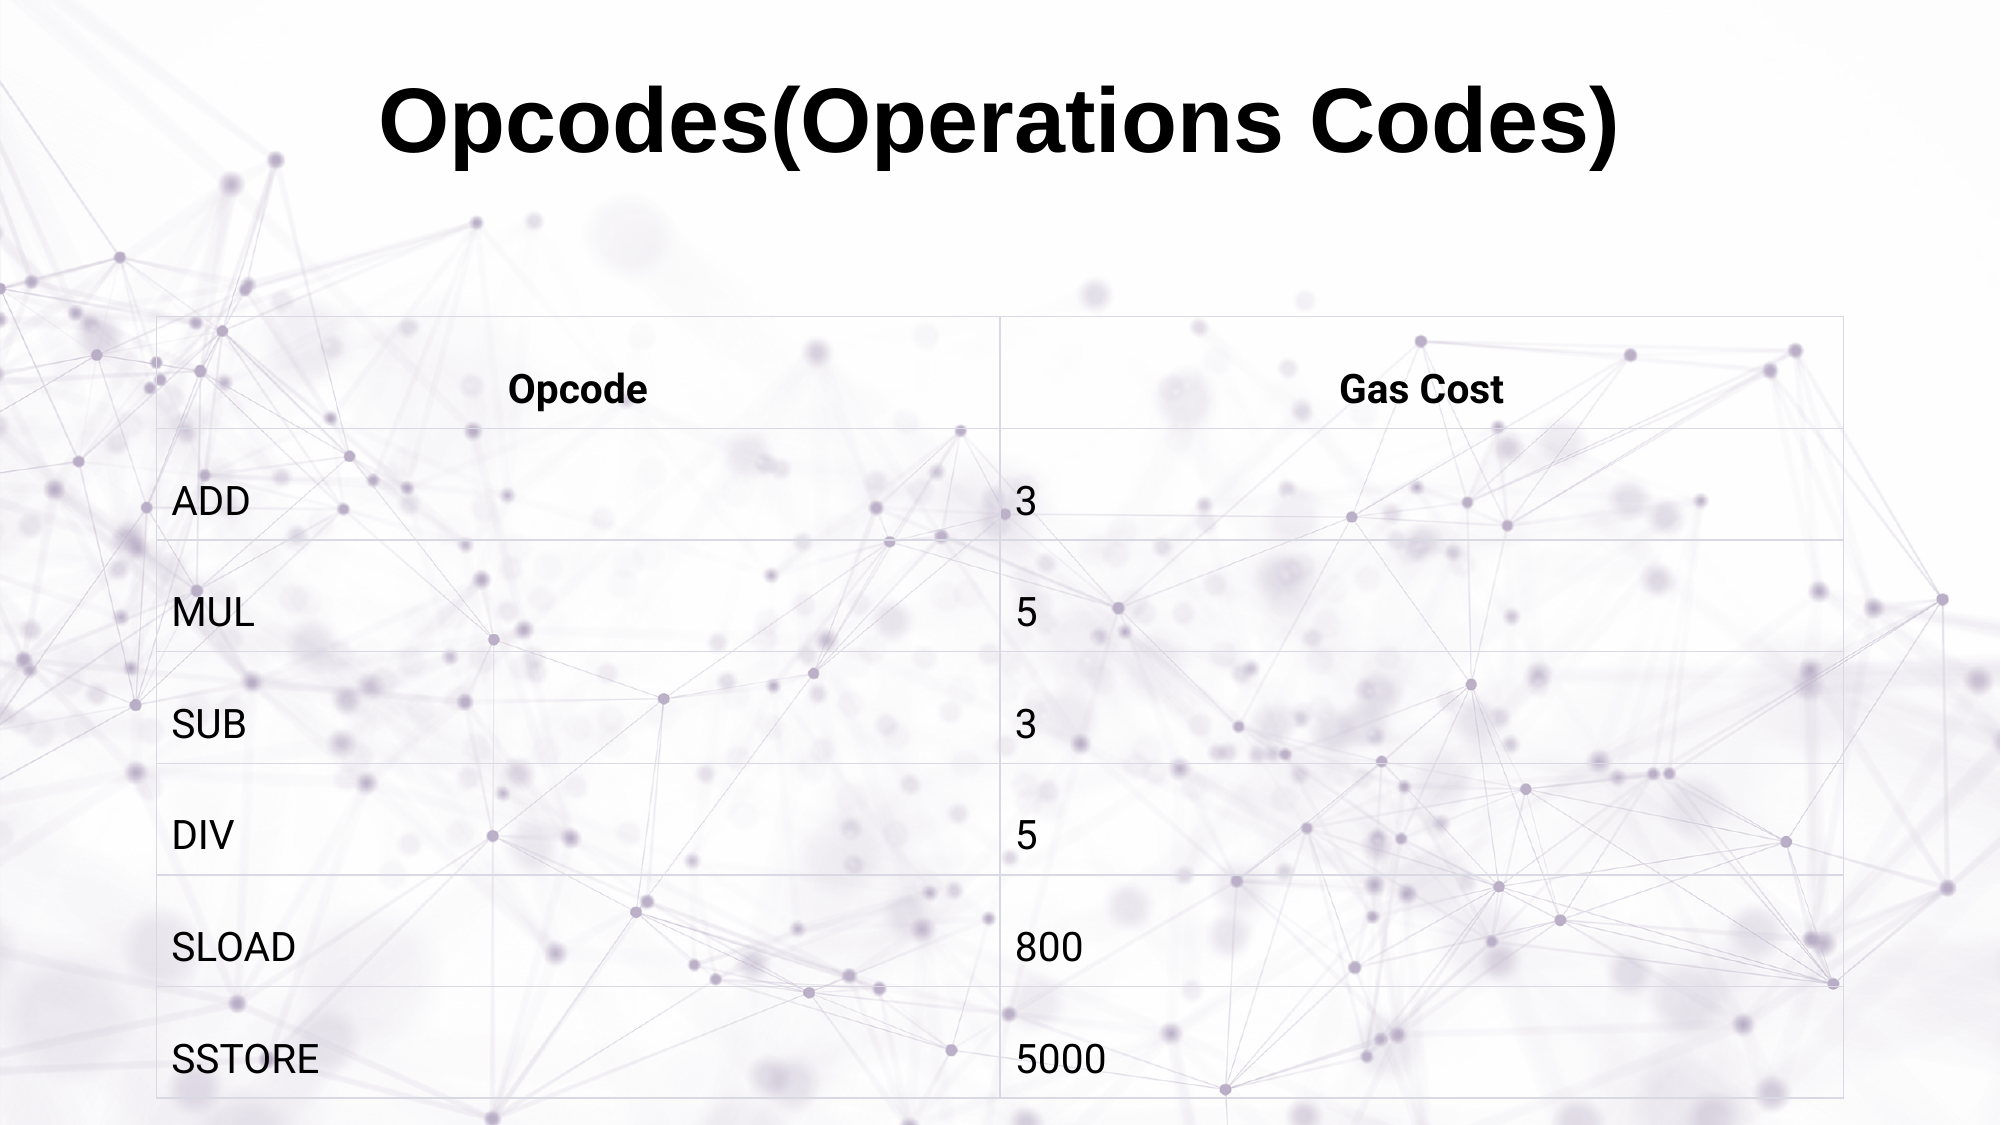

# Opcodes(Operations Codes)
| Opcode | Gas Cost |
| --- | --- |
| ADD | 3 |
| MUL | 5 |
| SUB | 3 |
| DIV | 5 |
| SLOAD | 800 |
| SSTORE | 5000 |